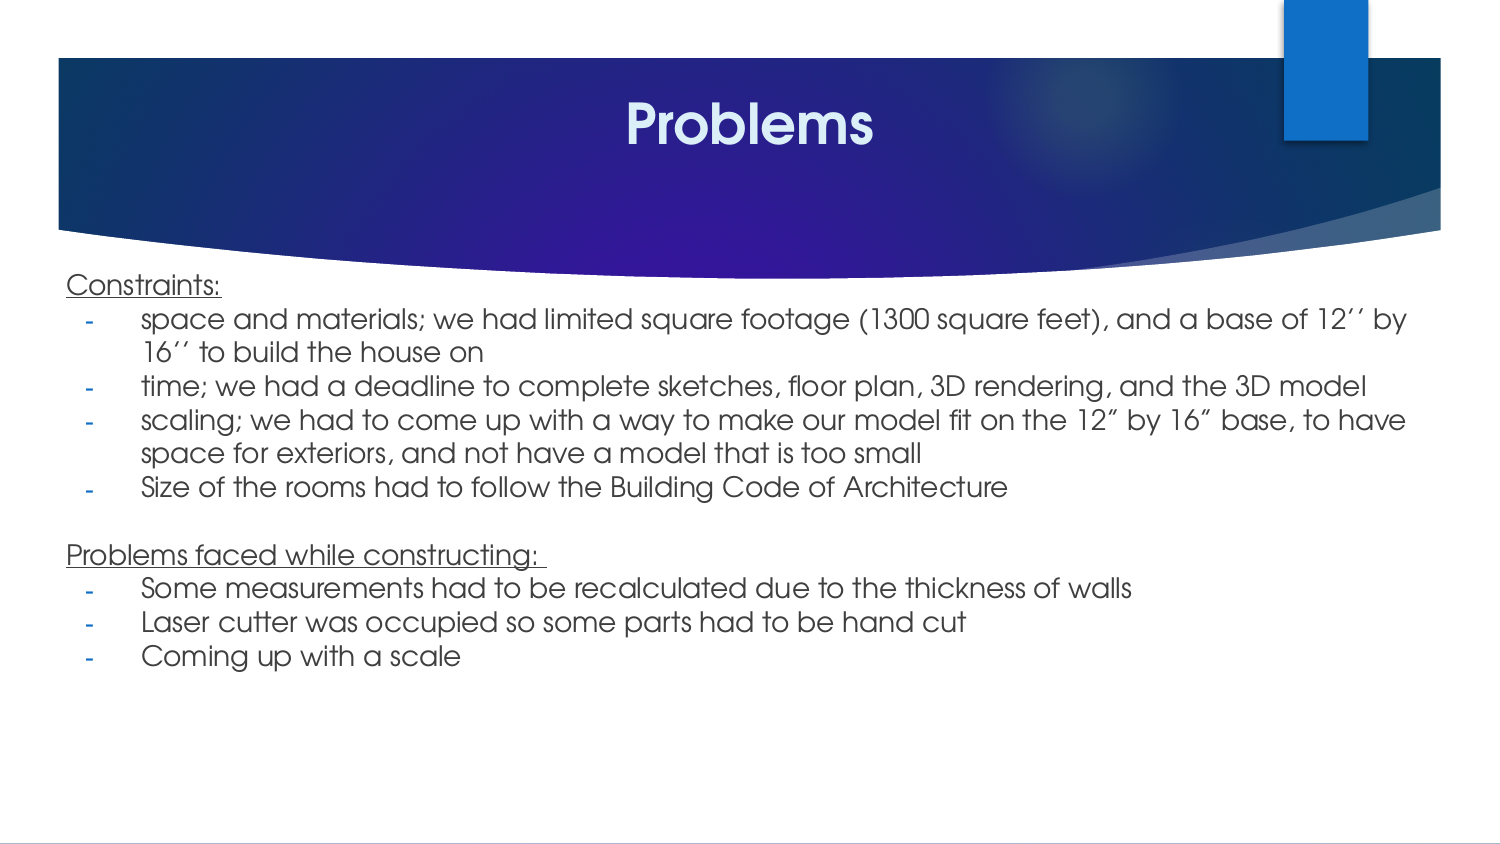

# Problems

Constraints:
space and materials; we had limited square footage (1300 square feet), and a base of 12’’ by 16’’ to build the house on
time; we had a deadline to complete sketches, floor plan, 3D rendering, and the 3D model
scaling; we had to come up with a way to make our model fit on the 12” by 16” base, to have space for exteriors, and not have a model that is too small
Size of the rooms had to follow the Building Code of Architecture

Problems faced while constructing:
Some measurements had to be recalculated due to the thickness of walls
Laser cutter was occupied so some parts had to be hand cut
Coming up with a scale